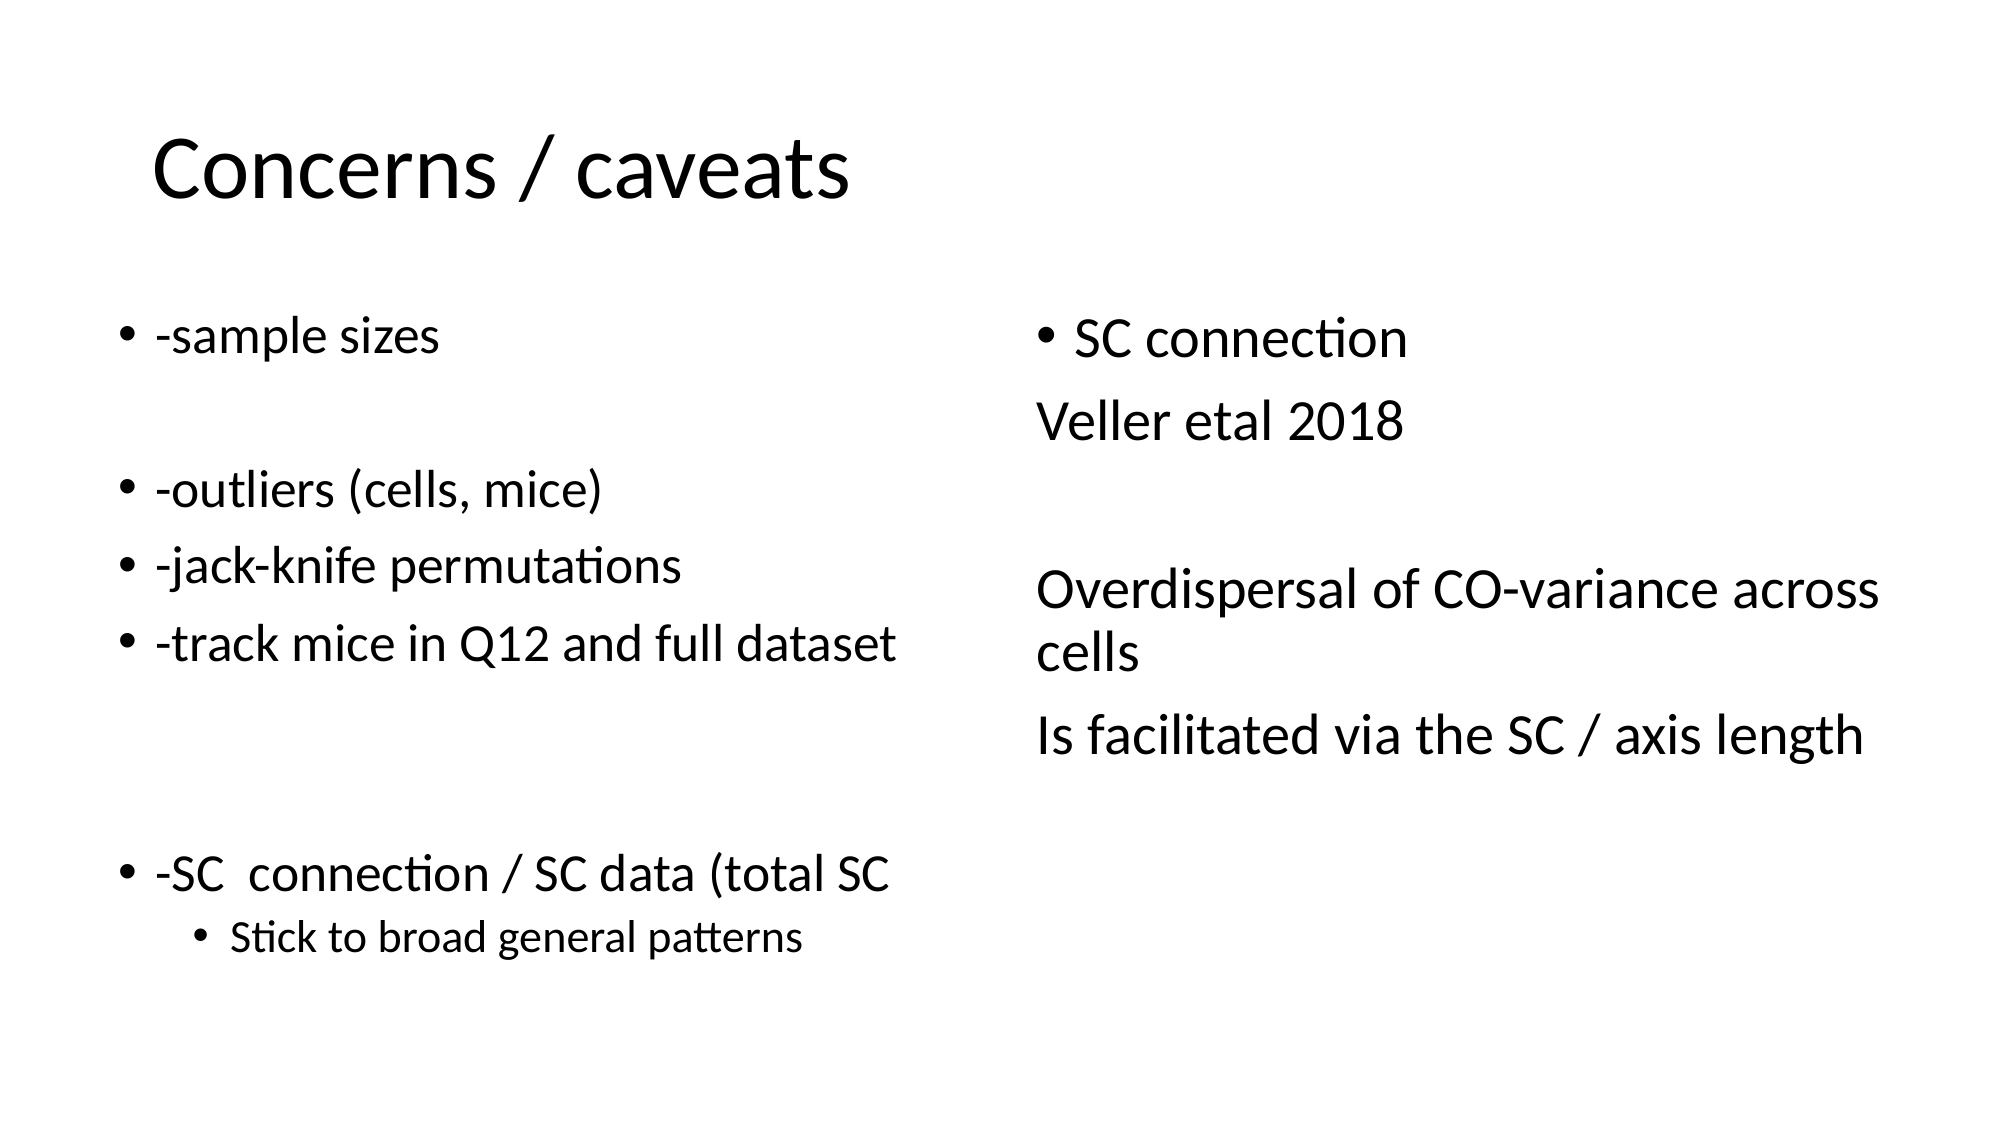

# Concerns / caveats
-sample sizes

-outliers (cells, mice)
-jack-knife permutations
-track mice in Q12 and full dataset

-SC  connection / SC data (total SC
Stick to broad general patterns

SC connection
Veller etal 2018

Overdispersal of CO-variance across cells
Is facilitated via the SC / axis length